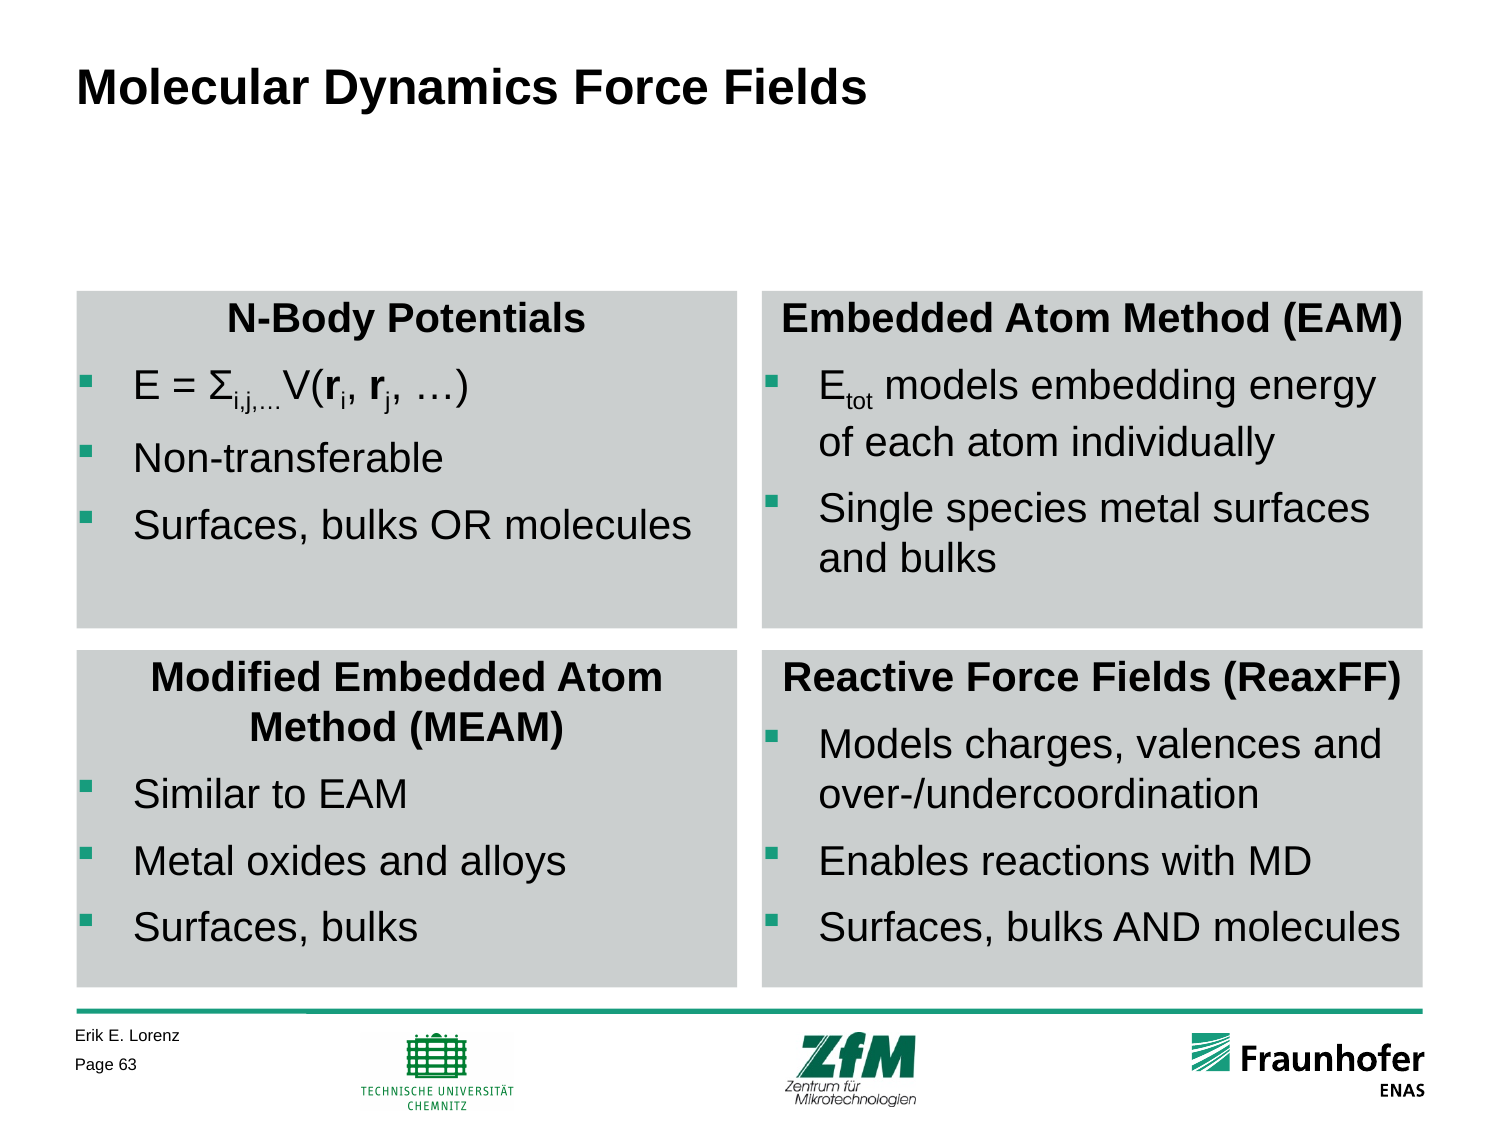

# Molecular Dynamics Force Fields
N-Body Potentials
E = Σi,j,…V(ri, rj, …)
Non-transferable
Surfaces, bulks OR molecules
Embedded Atom Method (EAM)
Etot models embedding energy of each atom individually
Single species metal surfaces and bulks
Modified Embedded Atom Method (MEAM)
Similar to EAM
Metal oxides and alloys
Surfaces, bulks
Reactive Force Fields (ReaxFF)
Models charges, valences and over-/undercoordination
Enables reactions with MD
Surfaces, bulks AND molecules